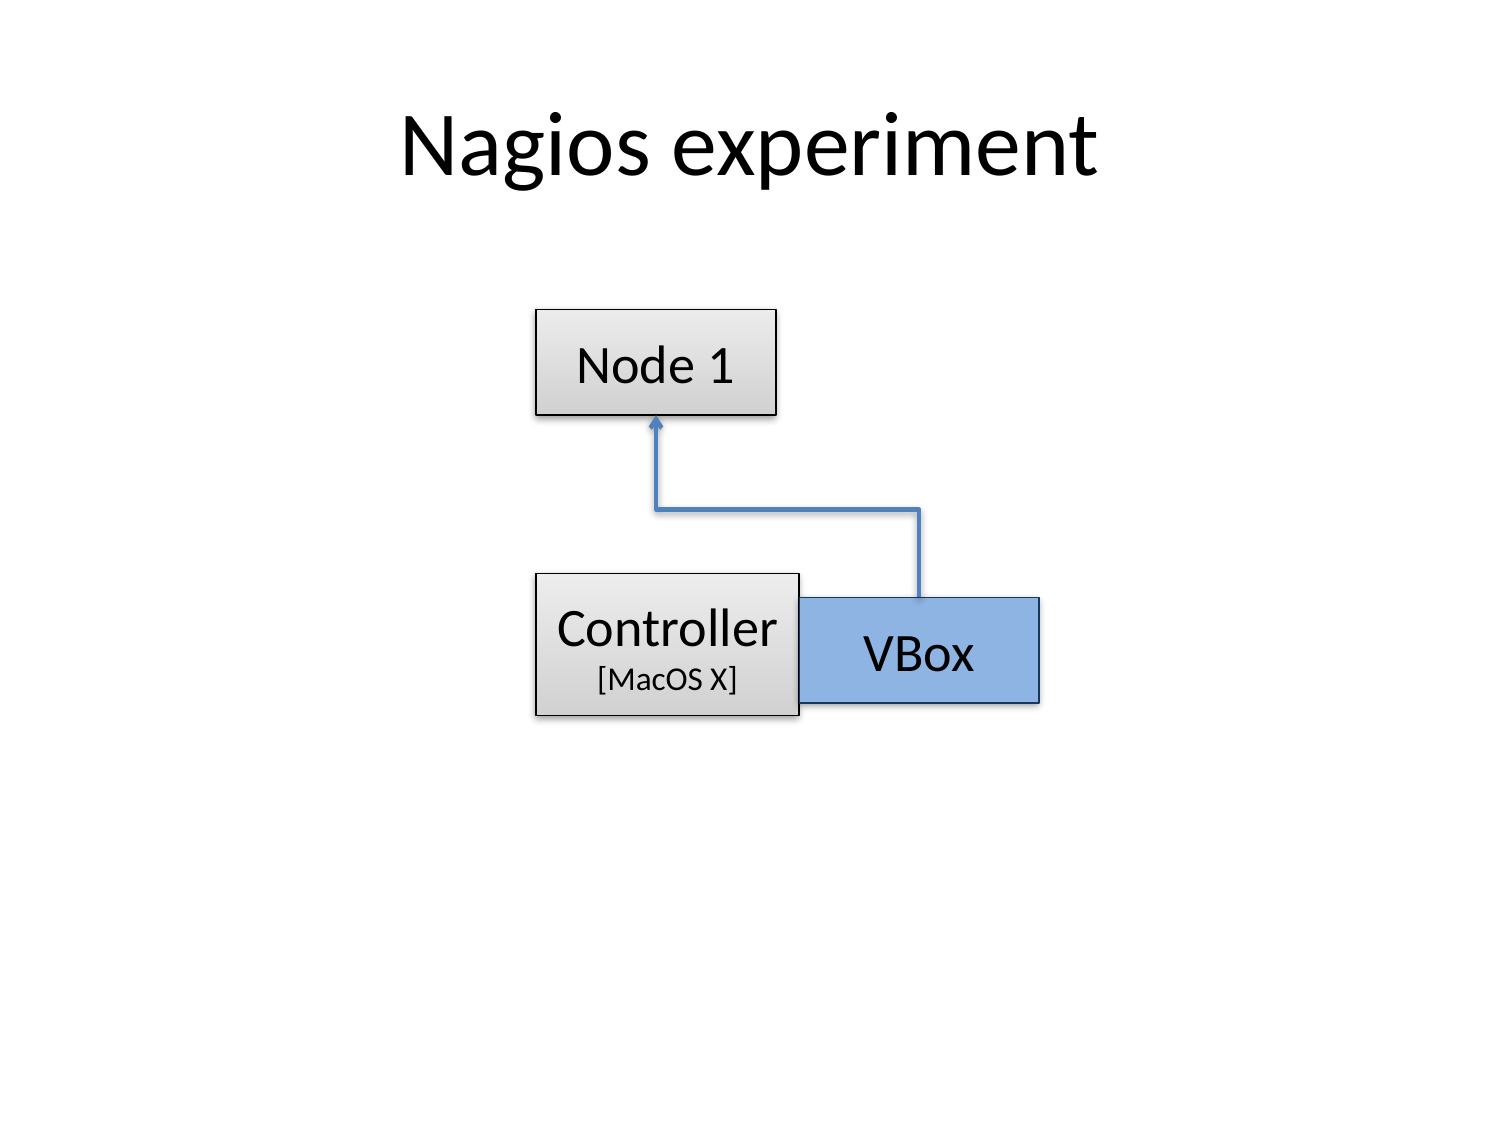

# Nagios experiment
Node 1
Controller
[MacOS X]
VBox